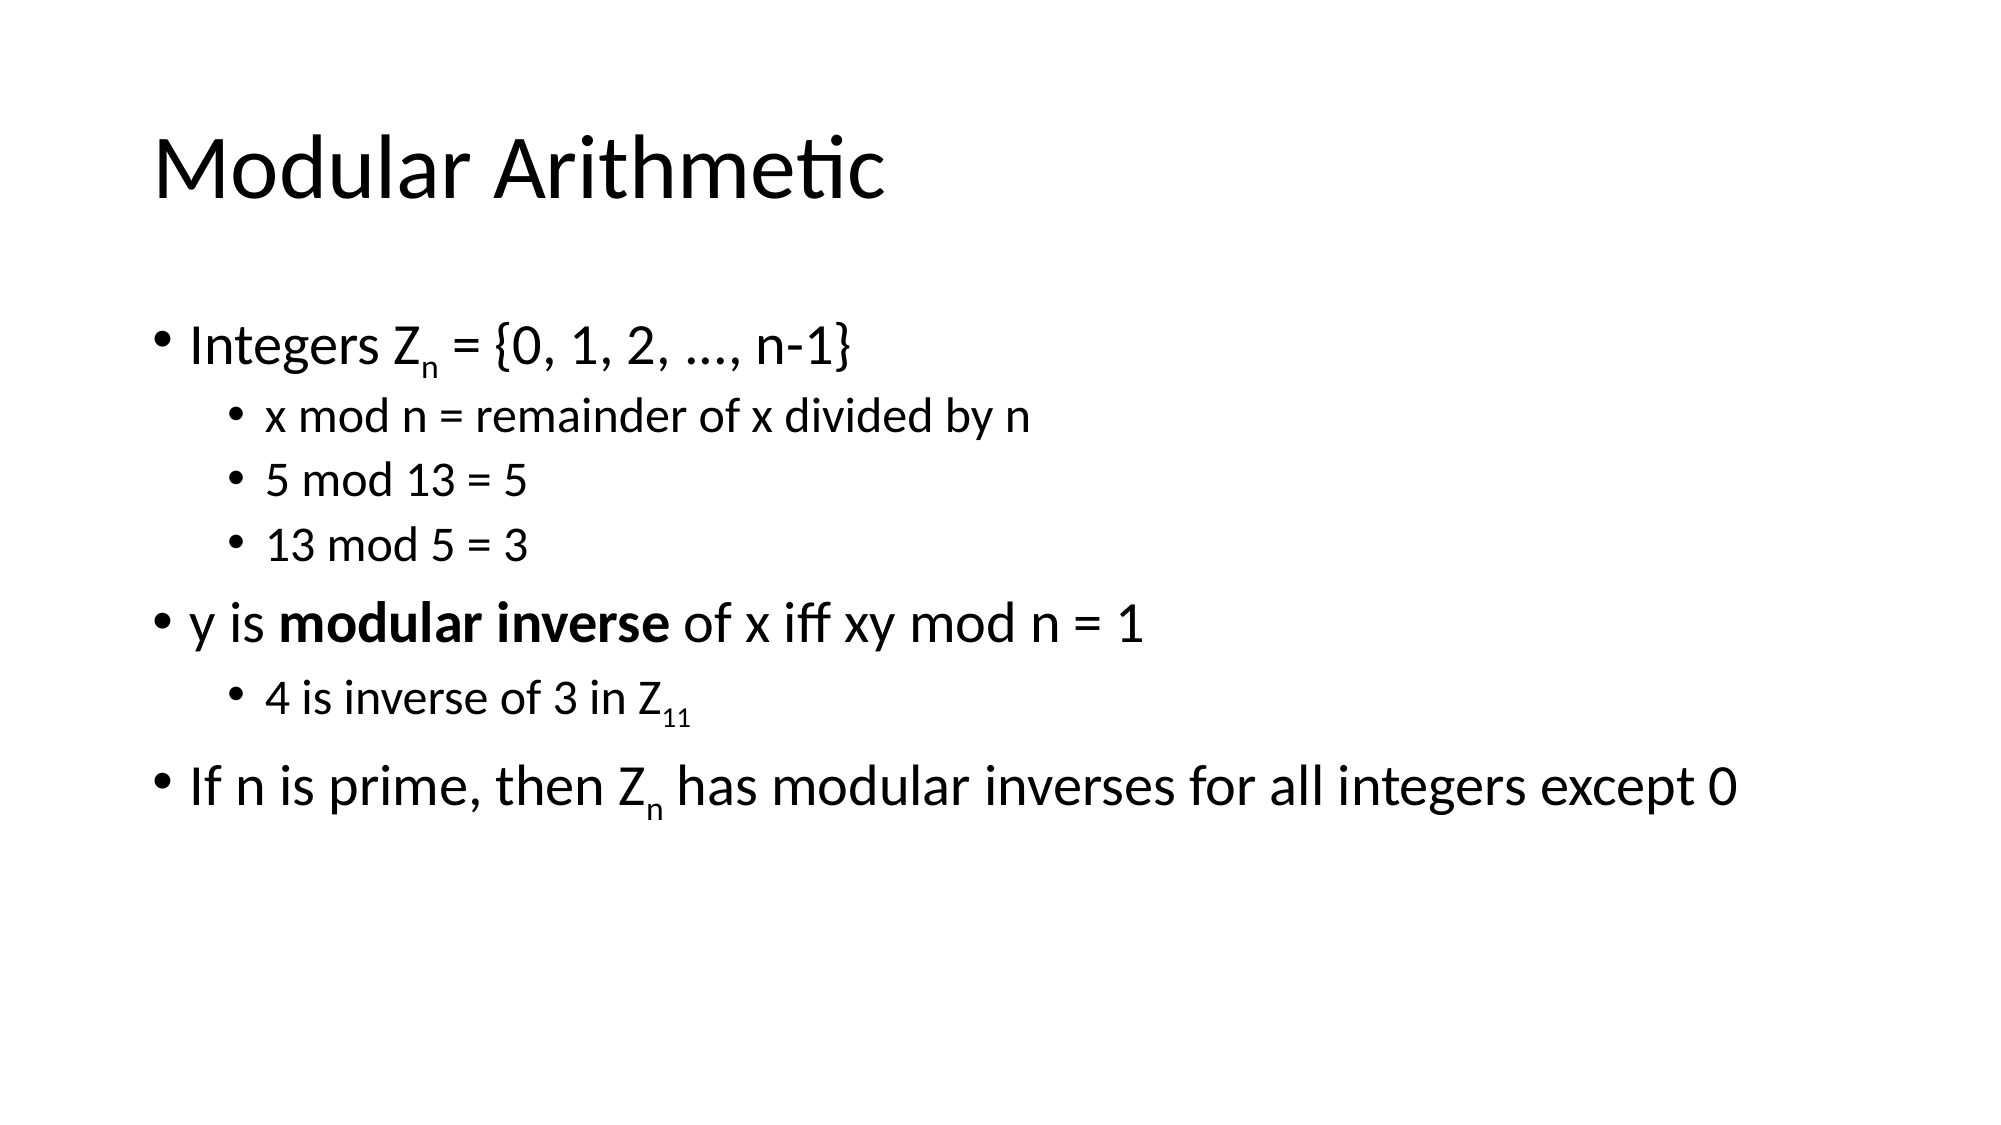

# Modular Arithmetic
Integers Zn = {0, 1, 2, ..., n-1}
x mod n = remainder of x divided by n
5 mod 13 = 5
13 mod 5 = 3
y is modular inverse of x iff xy mod n = 1
4 is inverse of 3 in Z11
If n is prime, then Zn has modular inverses for all integers except 0